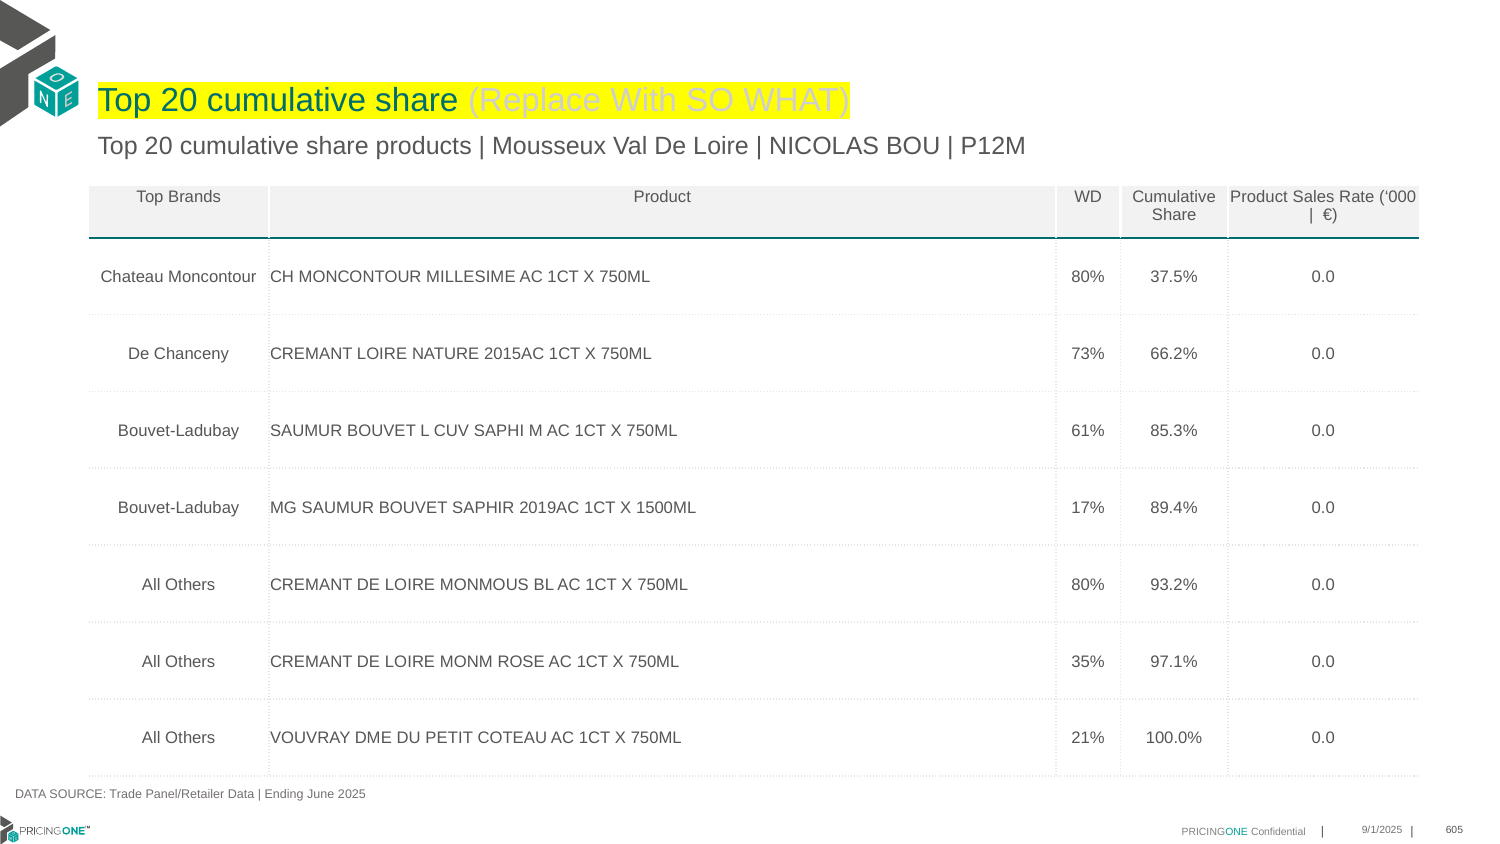

# Top 20 cumulative share (Replace With SO WHAT)
Top 20 cumulative share products | Mousseux Val De Loire | NICOLAS BOU | P12M
| Top Brands | Product | WD | Cumulative Share | Product Sales Rate (‘000 | €) |
| --- | --- | --- | --- | --- |
| Chateau Moncontour | CH MONCONTOUR MILLESIME AC 1CT X 750ML | 80% | 37.5% | 0.0 |
| De Chanceny | CREMANT LOIRE NATURE 2015AC 1CT X 750ML | 73% | 66.2% | 0.0 |
| Bouvet-Ladubay | SAUMUR BOUVET L CUV SAPHI M AC 1CT X 750ML | 61% | 85.3% | 0.0 |
| Bouvet-Ladubay | MG SAUMUR BOUVET SAPHIR 2019AC 1CT X 1500ML | 17% | 89.4% | 0.0 |
| All Others | CREMANT DE LOIRE MONMOUS BL AC 1CT X 750ML | 80% | 93.2% | 0.0 |
| All Others | CREMANT DE LOIRE MONM ROSE AC 1CT X 750ML | 35% | 97.1% | 0.0 |
| All Others | VOUVRAY DME DU PETIT COTEAU AC 1CT X 750ML | 21% | 100.0% | 0.0 |
DATA SOURCE: Trade Panel/Retailer Data | Ending June 2025

9/1/2025
605